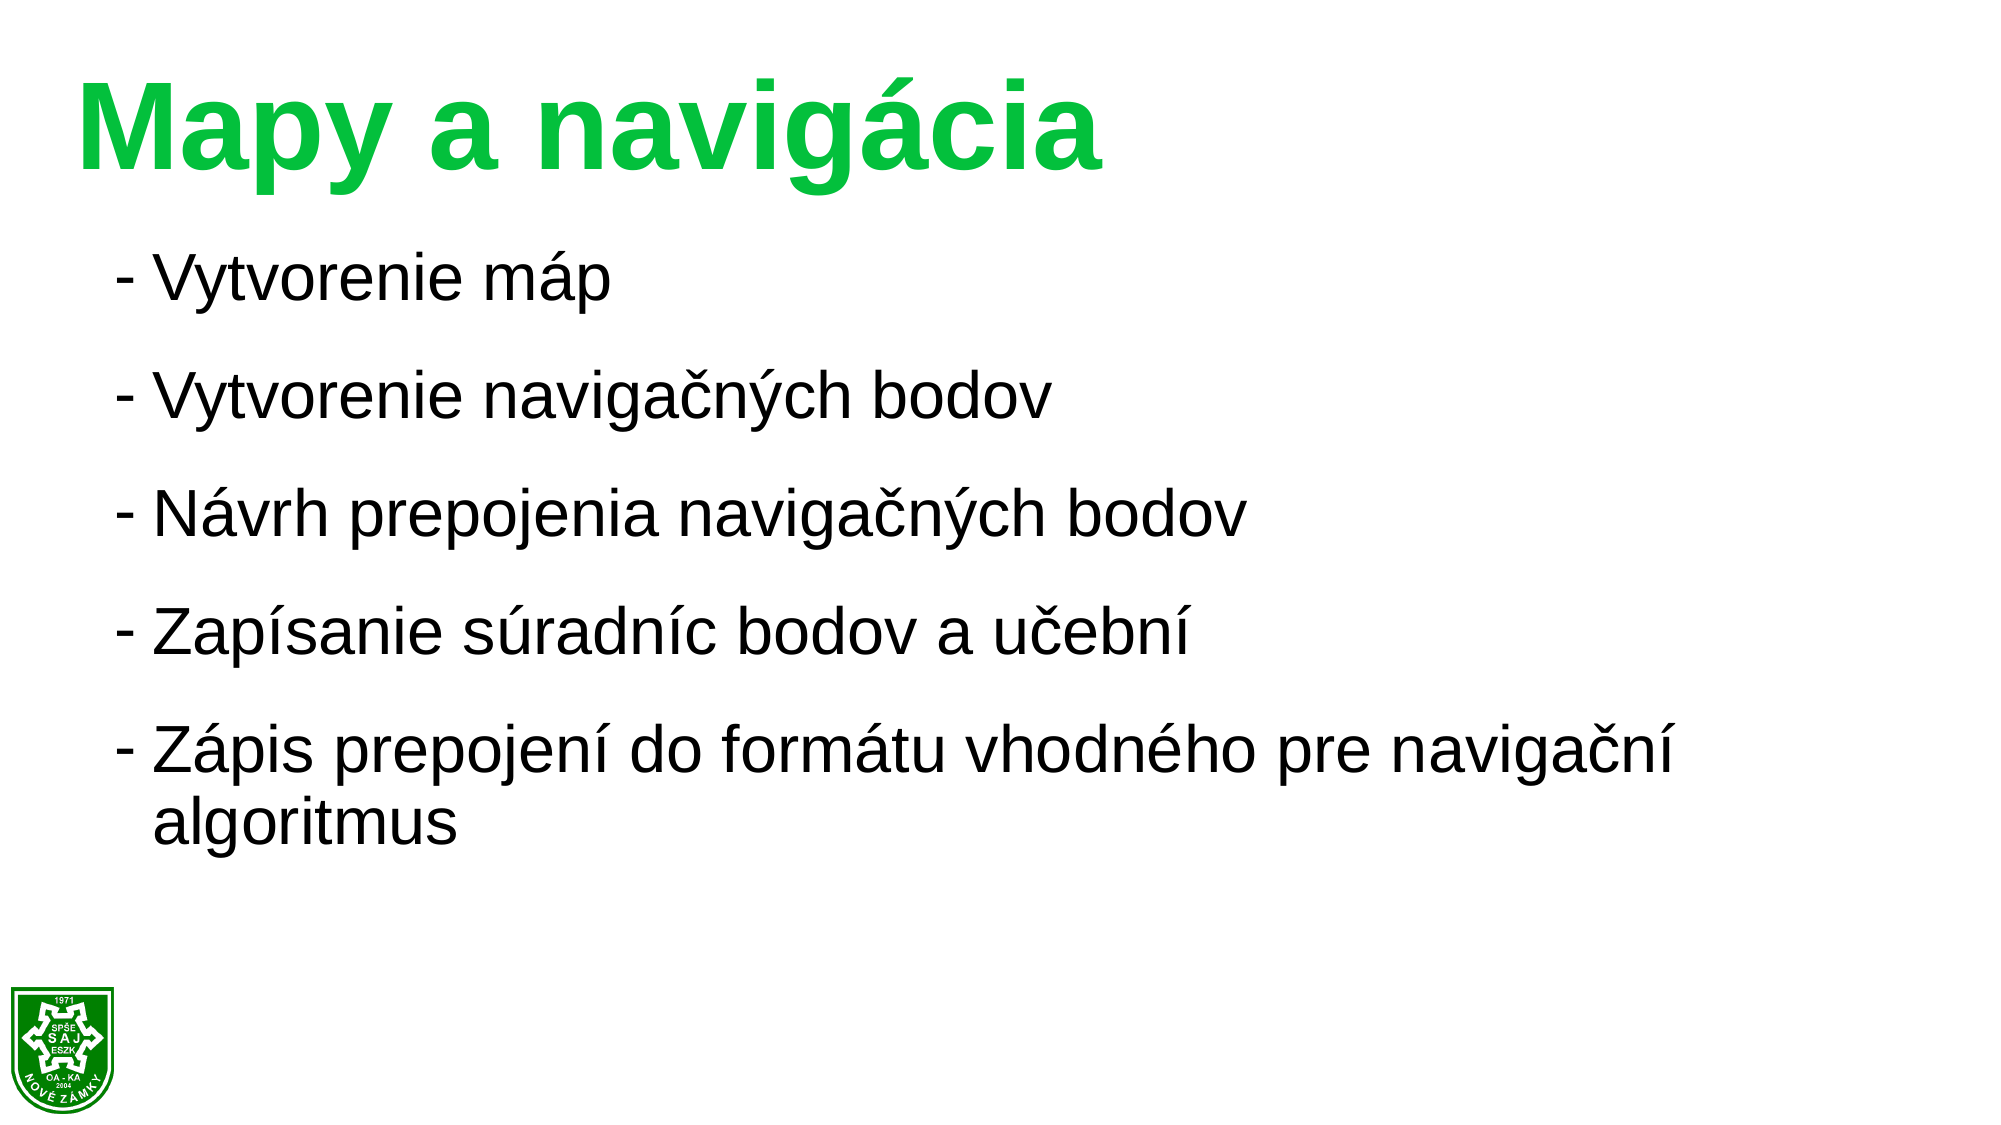

# Mapy a navigácia
Vytvorenie máp
Vytvorenie navigačných bodov
Návrh prepojenia navigačných bodov
Zapísanie súradníc bodov a učební
Zápis prepojení do formátu vhodného pre navigační algoritmus